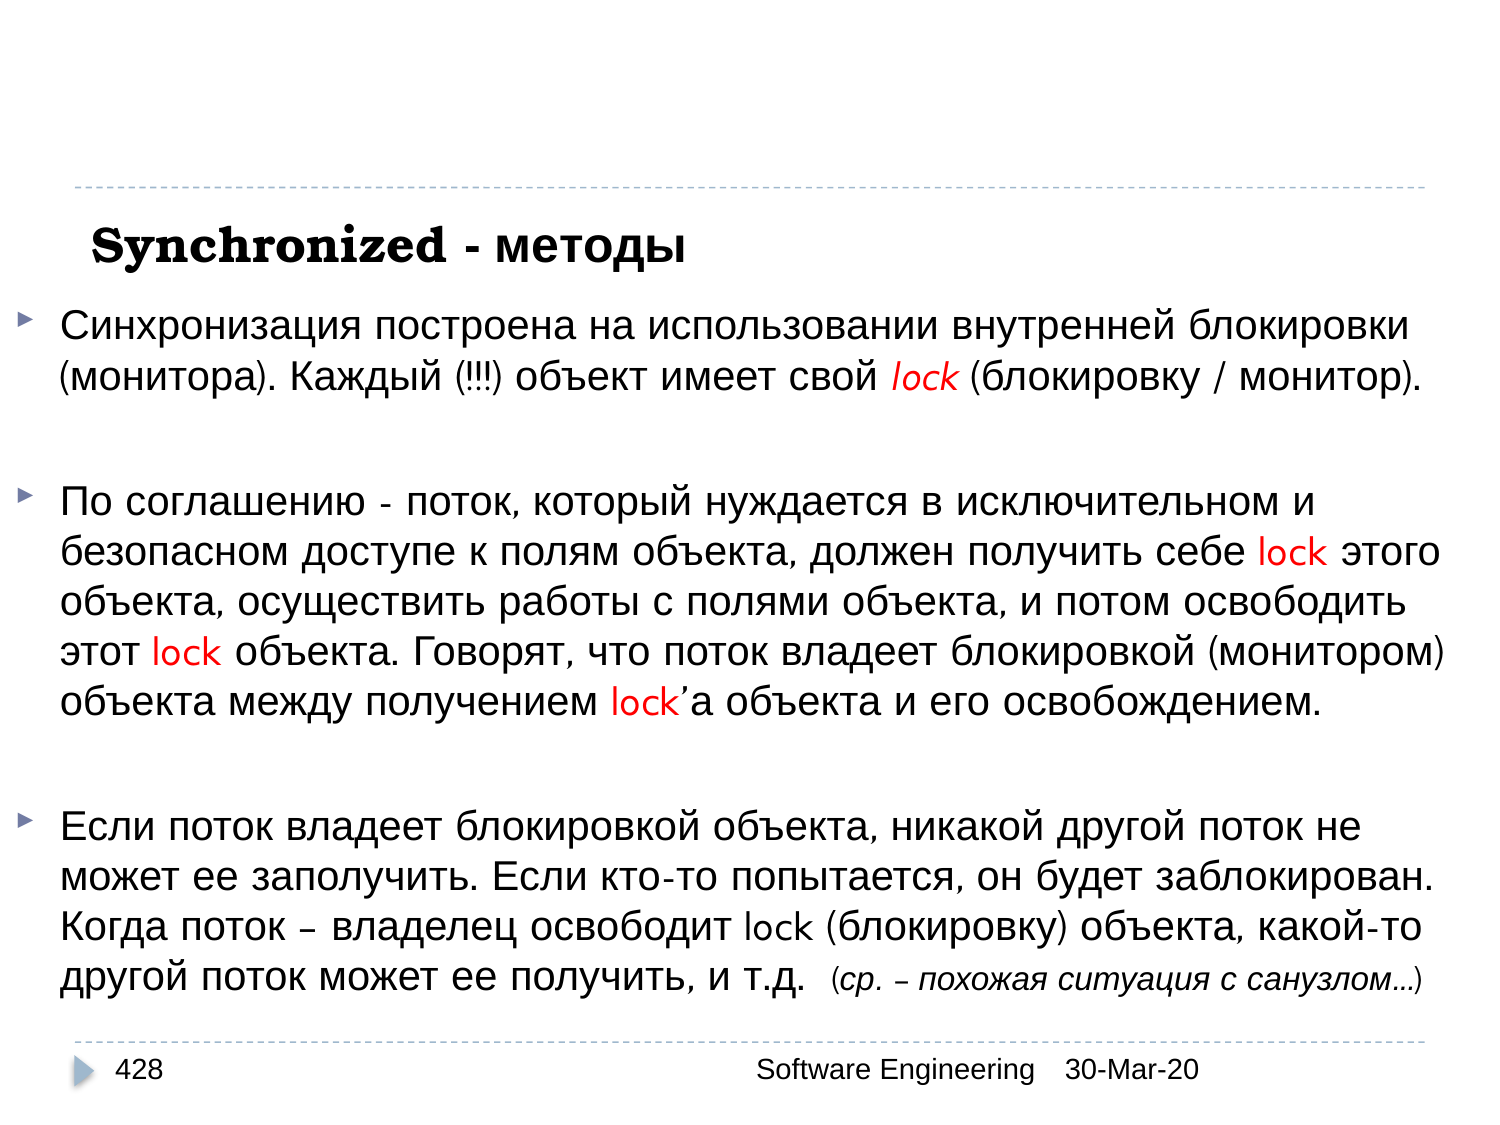

# Synchronized - методы
Синхронизация построена на использовании внутренней блокировки (монитора). Каждый (!!!) объект имеет свой lock (блокировку / монитор).

По соглашению - поток, который нуждается в исключительном и безопасном доступе к полям объекта, должен получить себе lock этого объекта, осуществить работы с полями объекта, и потом освободить этот lock объекта. Говорят, что поток владеет блокировкой (монитором) объекта между получением lock’а объекта и его освобождением.

Если поток владеет блокировкой объекта, никакой другой поток не может ее заполучить. Если кто-то попытается, он будет заблокирован. Когда поток – владелец освободит lock (блокировку) объекта, какой-то другой поток может ее получить, и т.д.  (ср. – похожая ситуация с санузлом...)
428
Software Engineering
30-Mar-20